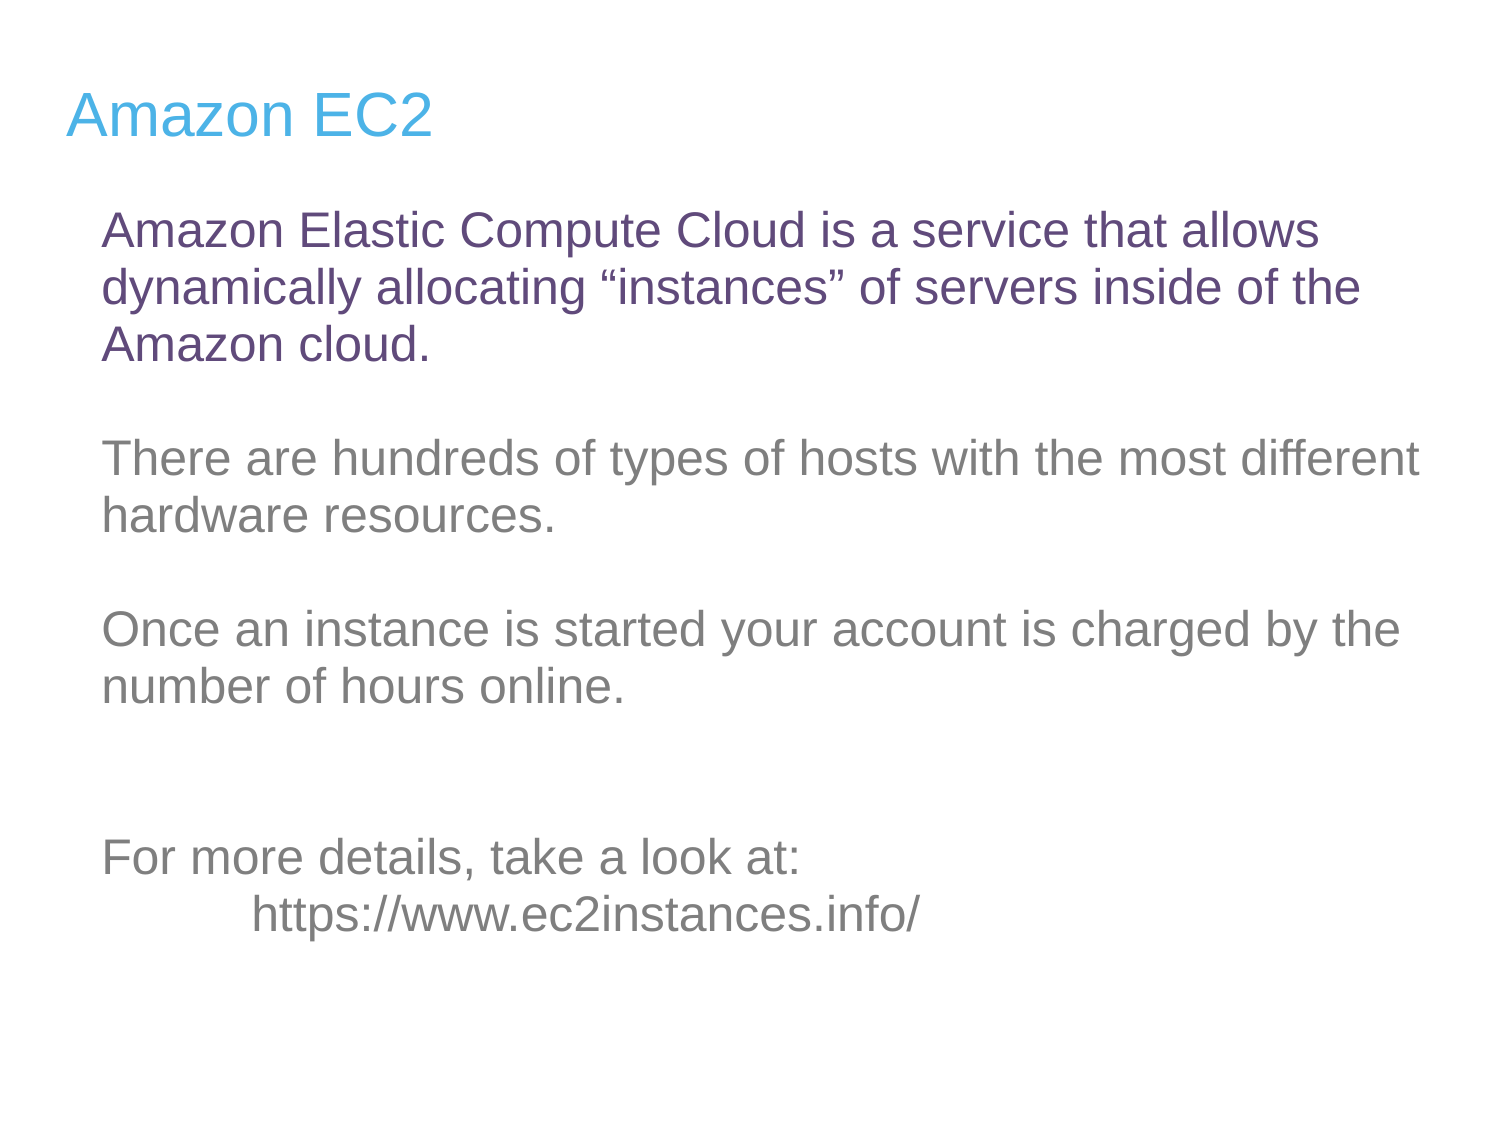

Amazon EC2
Amazon Elastic Compute Cloud is a service that allows dynamically allocating “instances” of servers inside of the Amazon cloud.

There are hundreds of types of hosts with the most different hardware resources.

Once an instance is started your account is charged by the number of hours online.

For more details, take a look at:
	https://www.ec2instances.info/